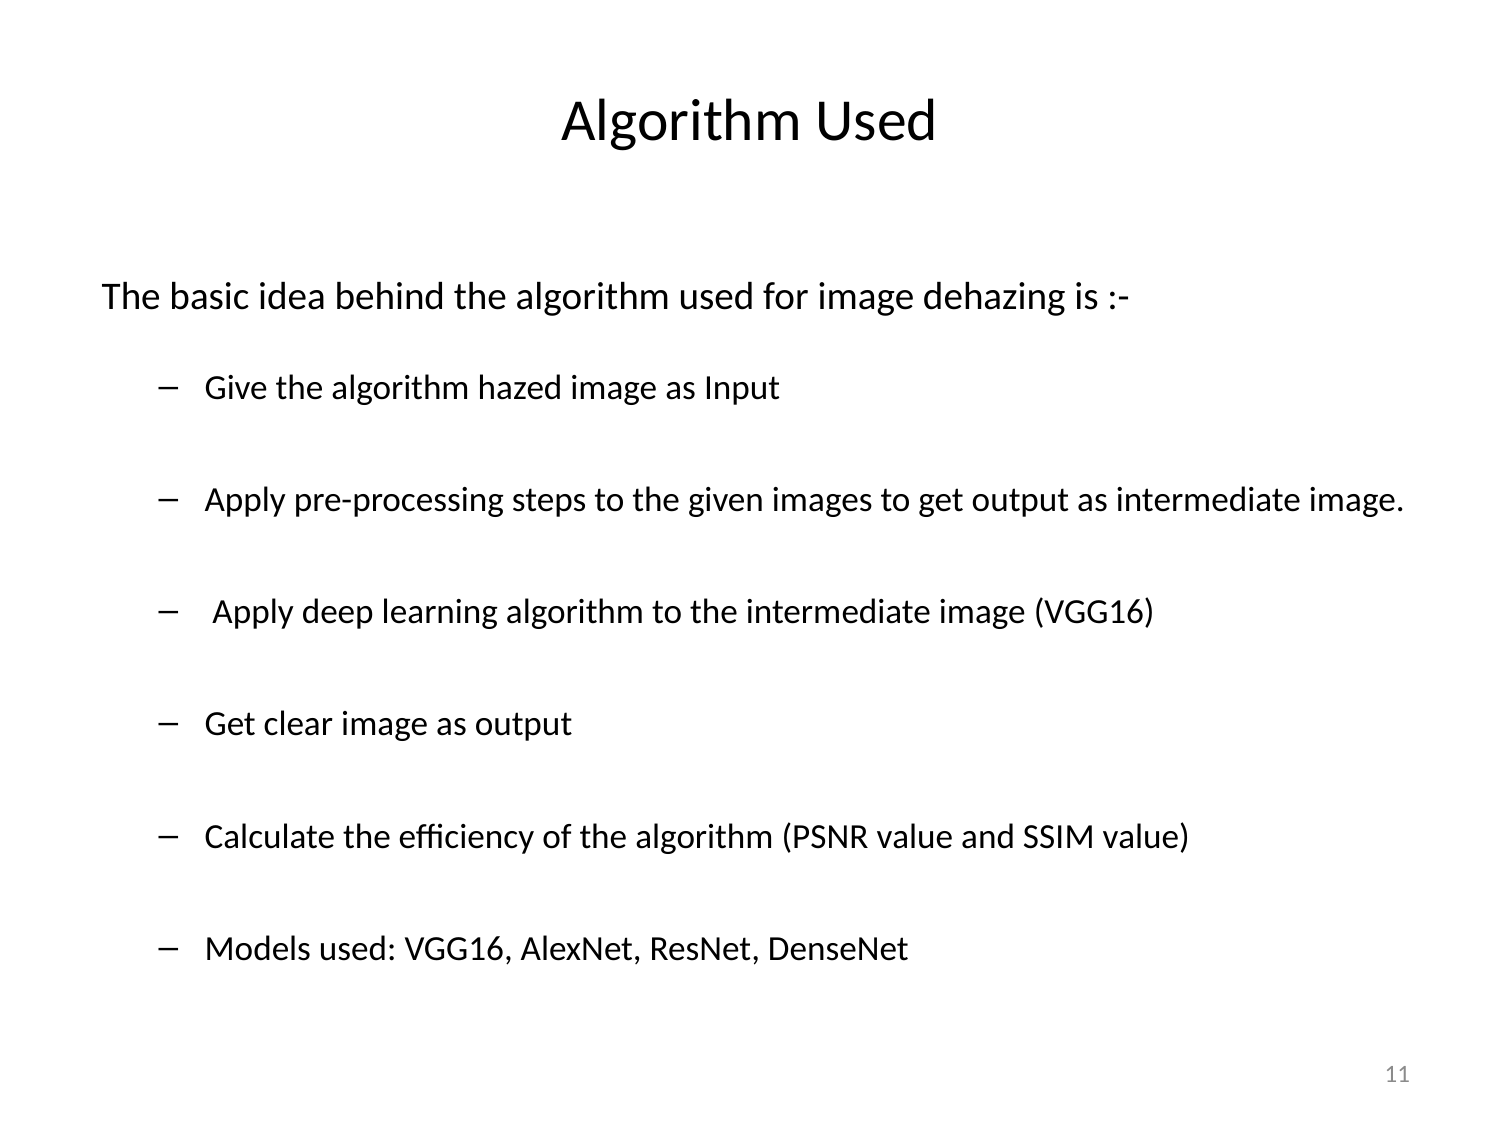

# Algorithm Used
The basic idea behind the algorithm used for image dehazing is :-

Give the algorithm hazed image as Input

Apply pre-processing steps to the given images to get output as intermediate image.

 Apply deep learning algorithm to the intermediate image (VGG16)

Get clear image as output

Calculate the efficiency of the algorithm (PSNR value and SSIM value)

Models used: VGG16, AlexNet, ResNet, DenseNet

11